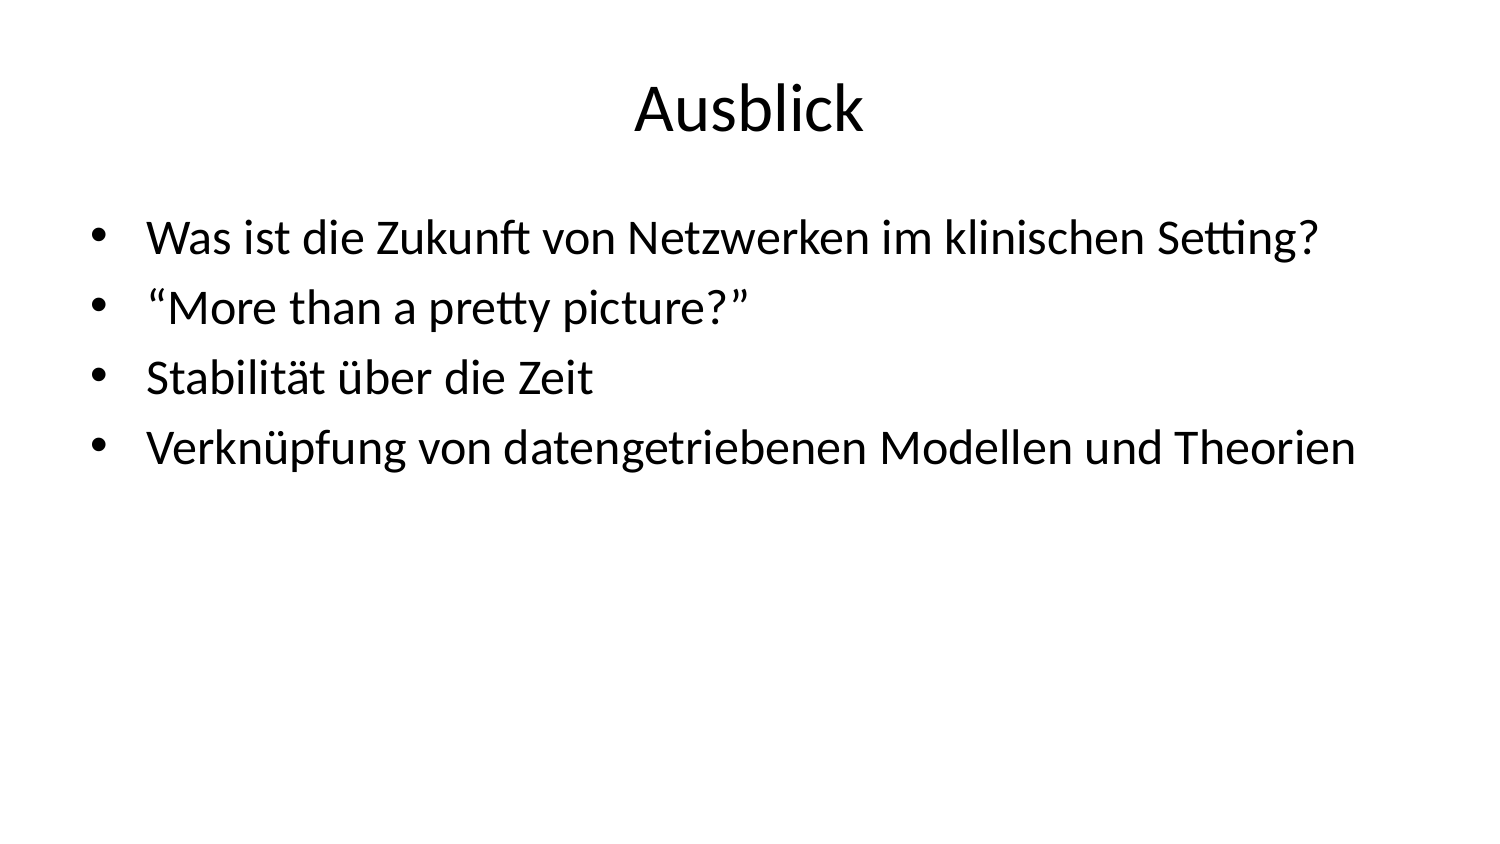

# Ausblick
Was ist die Zukunft von Netzwerken im klinischen Setting?
“More than a pretty picture?”
Stabilität über die Zeit
Verknüpfung von datengetriebenen Modellen und Theorien